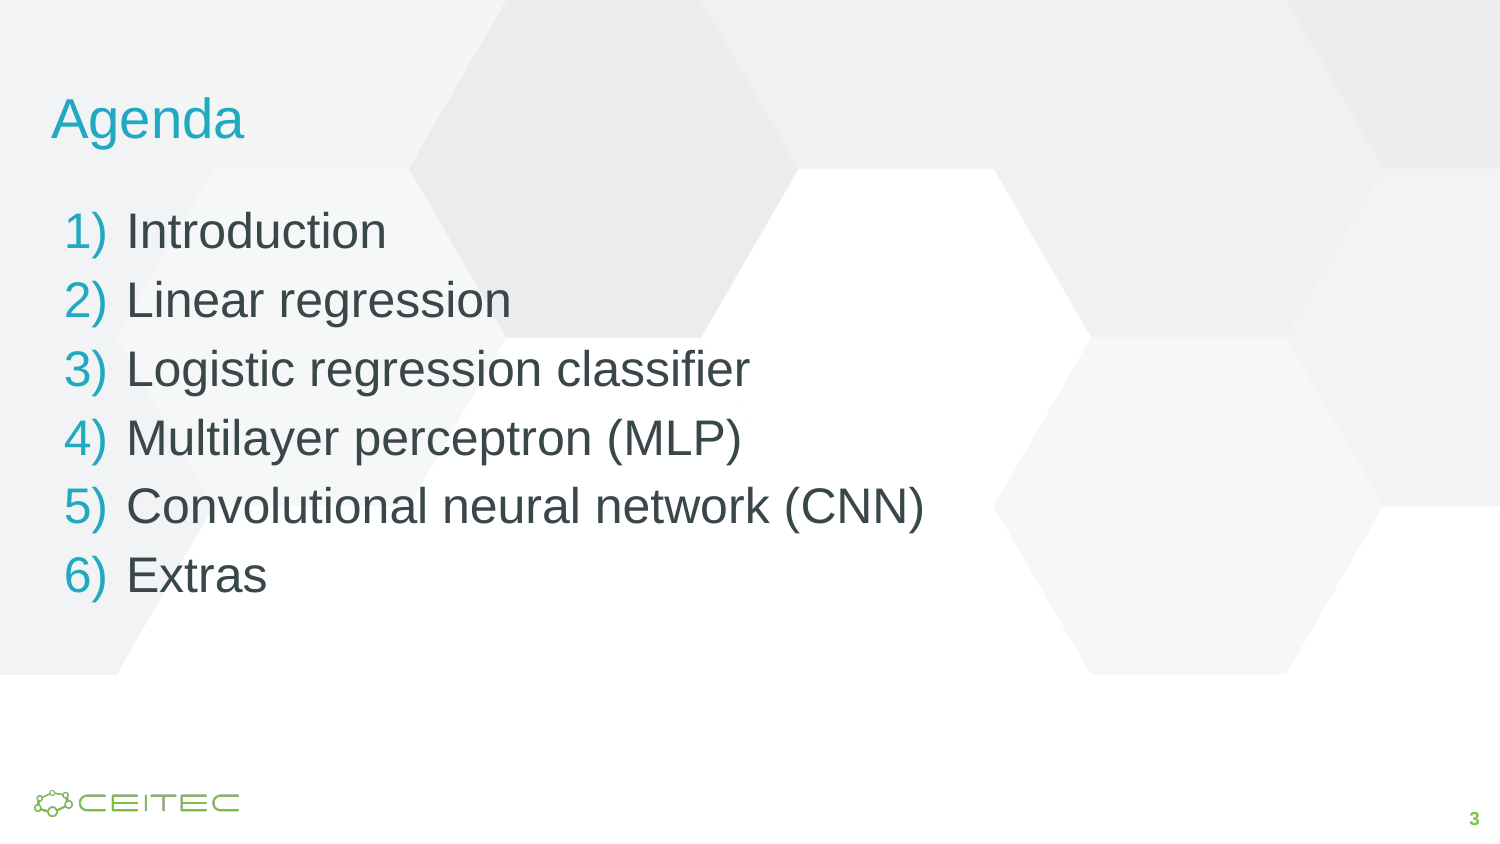

# Agenda
Introduction
Linear regression
Logistic regression classifier
Multilayer perceptron (MLP)
Convolutional neural network (CNN)
Extras
3